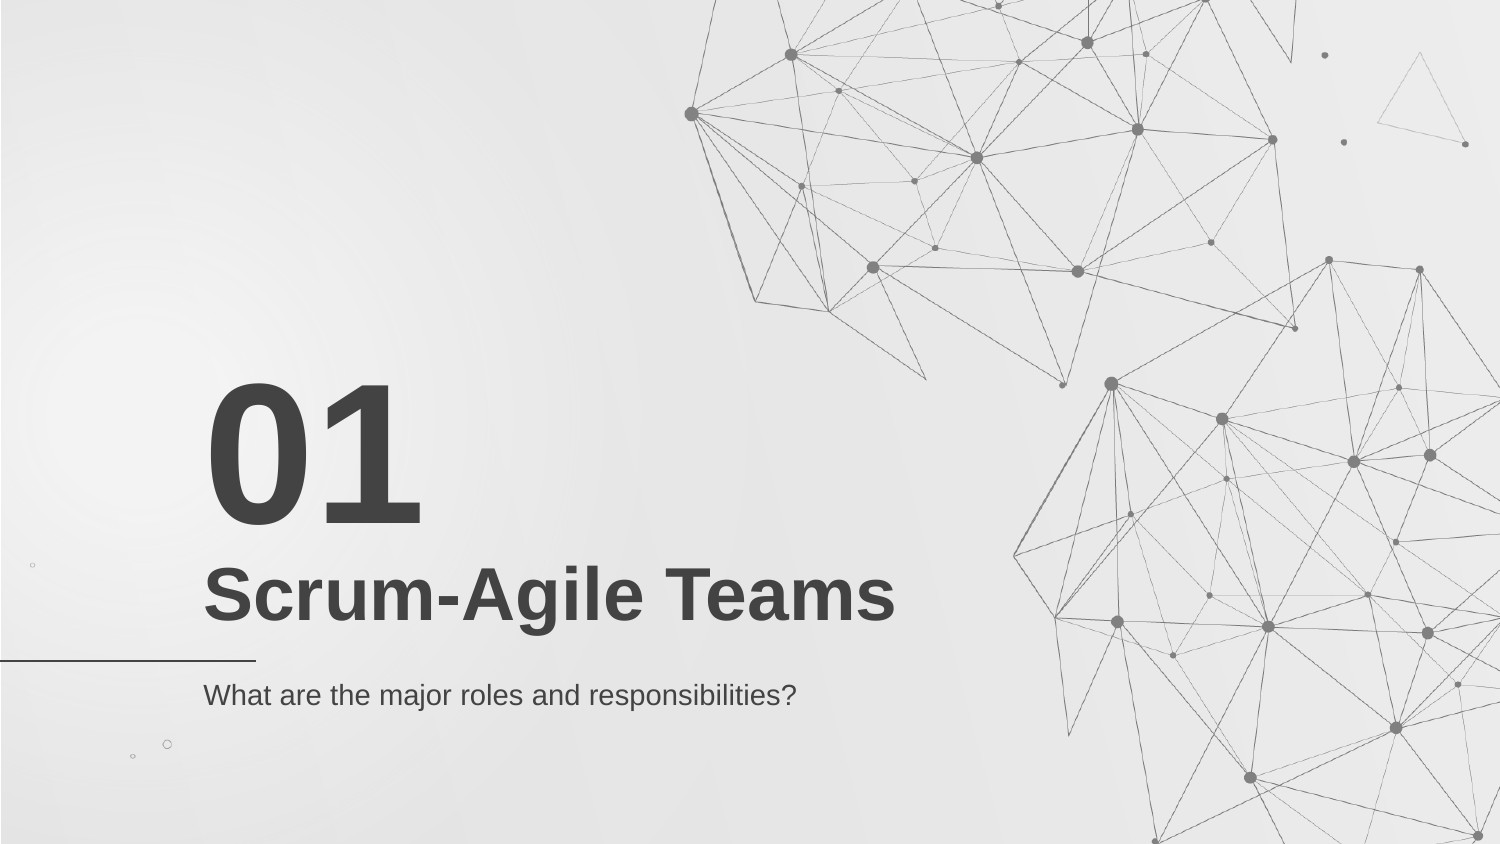

01
# Scrum-Agile Teams
What are the major roles and responsibilities?